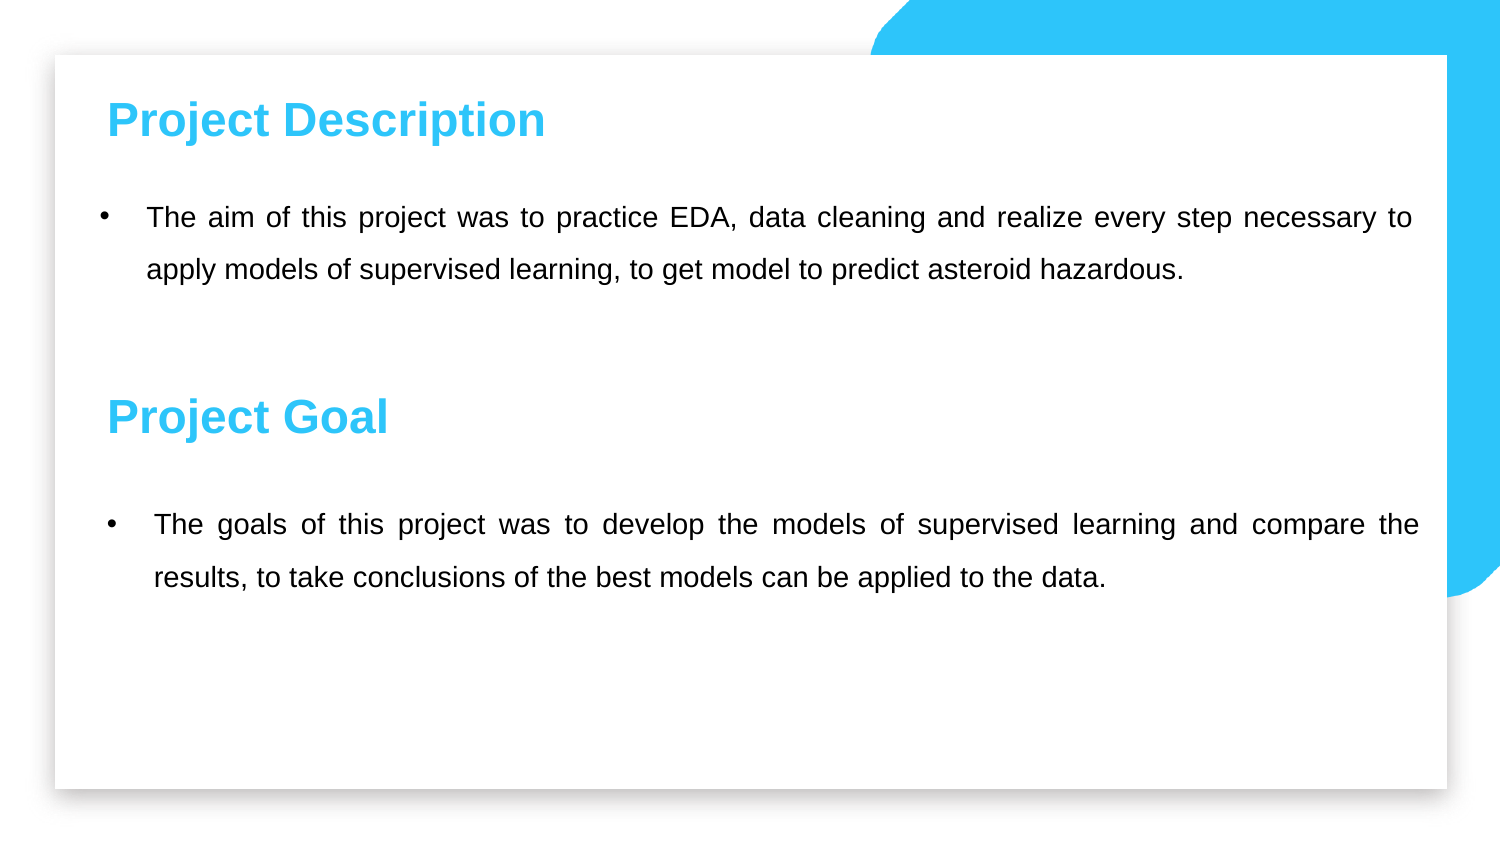

Project Description
The aim of this project was to practice EDA, data cleaning and realize every step necessary to apply models of supervised learning, to get model to predict asteroid hazardous.

Project Goal
The goals of this project was to develop the models of supervised learning and compare the results, to take conclusions of the best models can be applied to the data.